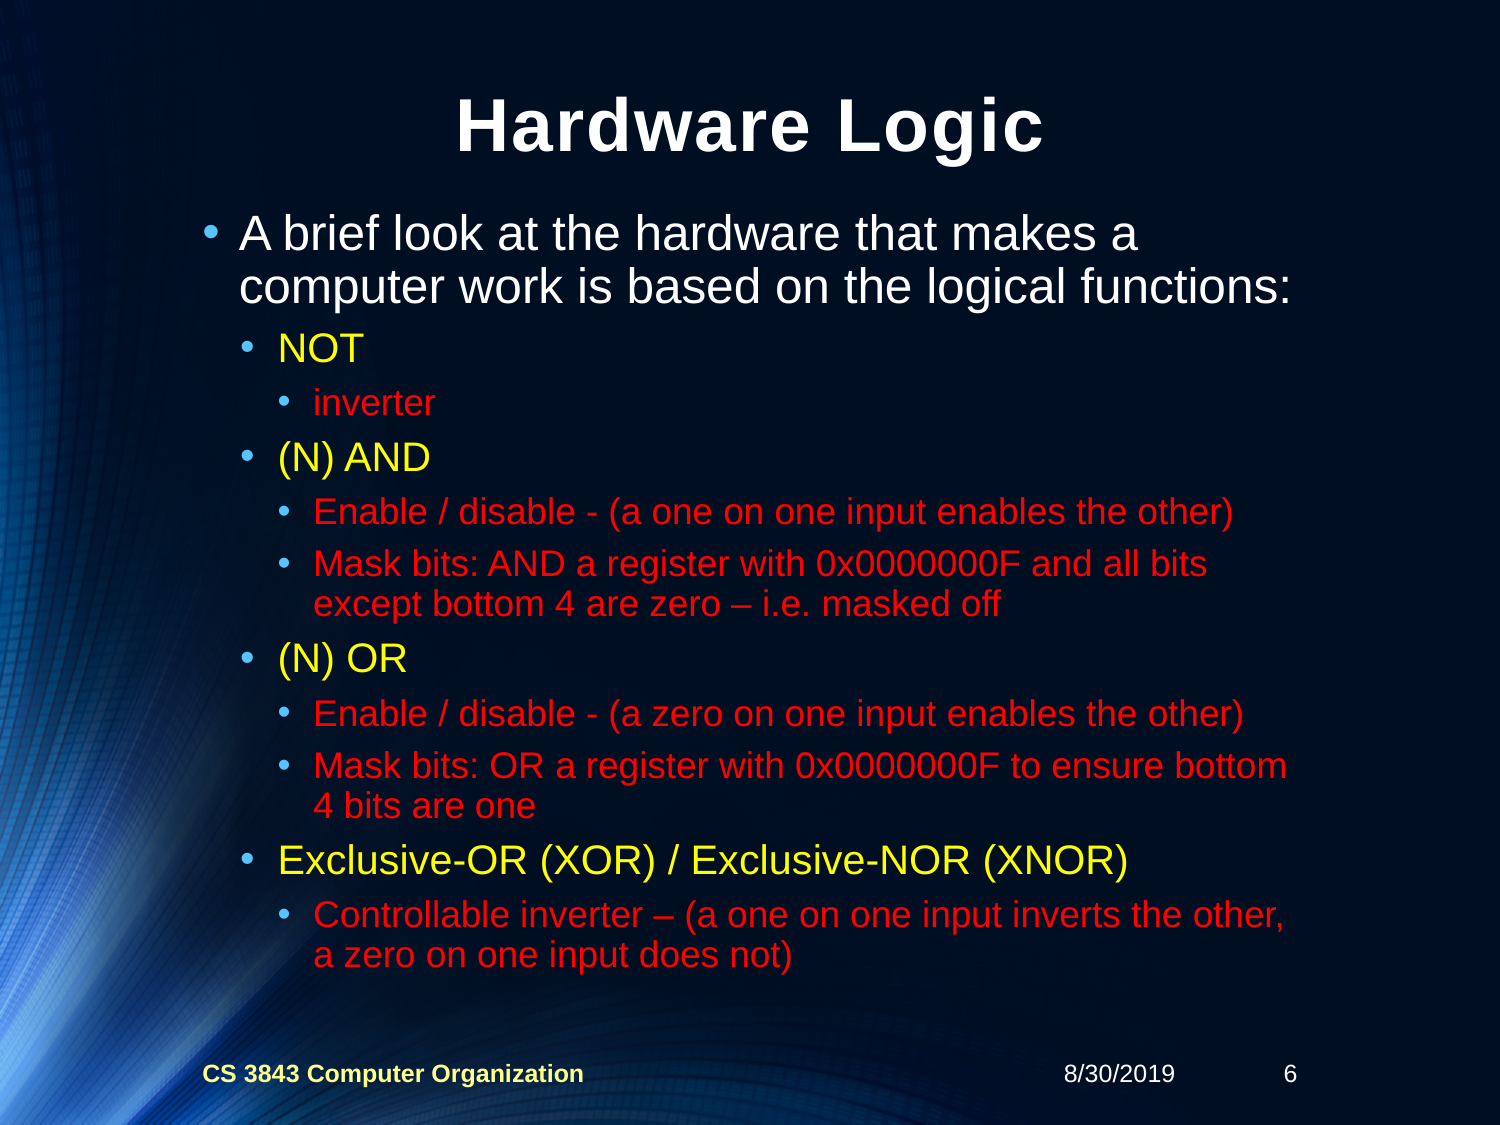

# Hardware Logic
A brief look at the hardware that makes a computer work is based on the logical functions:
NOT
inverter
(N) AND
Enable / disable - (a one on one input enables the other)
Mask bits: AND a register with 0x0000000F and all bits except bottom 4 are zero – i.e. masked off
(N) OR
Enable / disable - (a zero on one input enables the other)
Mask bits: OR a register with 0x0000000F to ensure bottom 4 bits are one
Exclusive-OR (XOR) / Exclusive-NOR (XNOR)
Controllable inverter – (a one on one input inverts the other, a zero on one input does not)
CS 3843 Computer Organization
8/30/2019
6